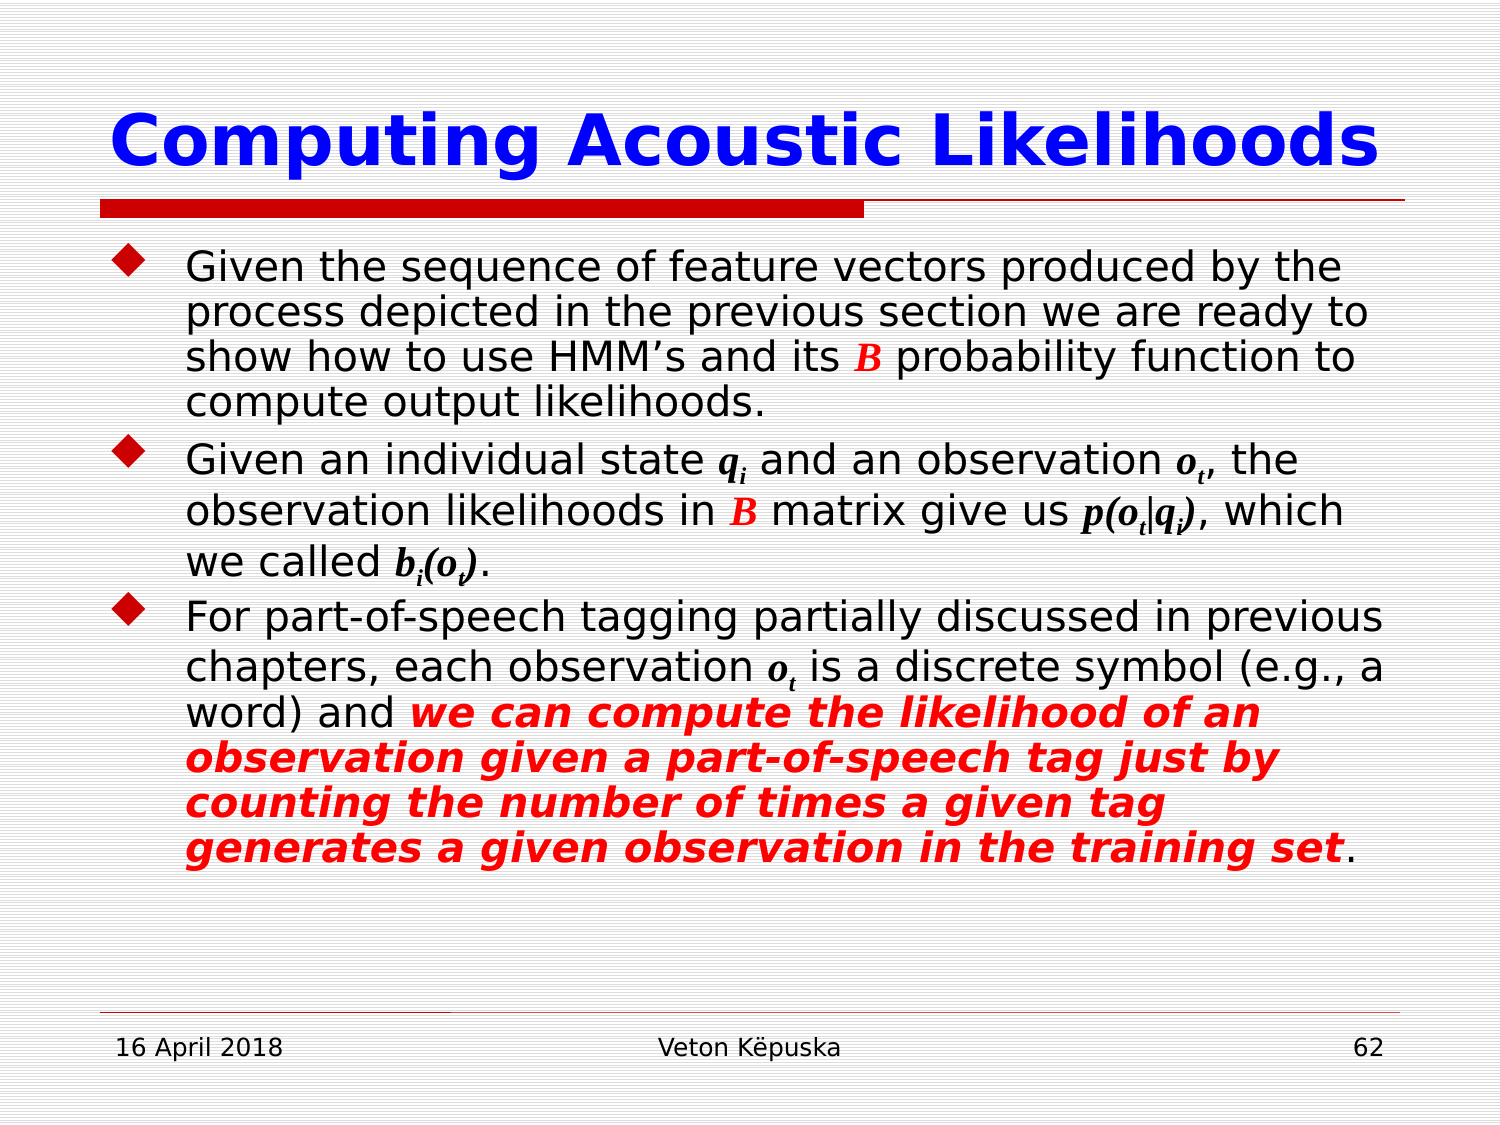

# Computing Acoustic Likelihoods
Given the sequence of feature vectors produced by the process depicted in the previous section we are ready to show how to use HMM’s and its B probability function to compute output likelihoods.
Given an individual state qi and an observation ot, the observation likelihoods in B matrix give us p(ot|qi), which we called bi(ot).
For part-of-speech tagging partially discussed in previous chapters, each observation ot is a discrete symbol (e.g., a word) and we can compute the likelihood of an observation given a part-of-speech tag just by counting the number of times a given tag generates a given observation in the training set.
16 April 2018
Veton Këpuska
62